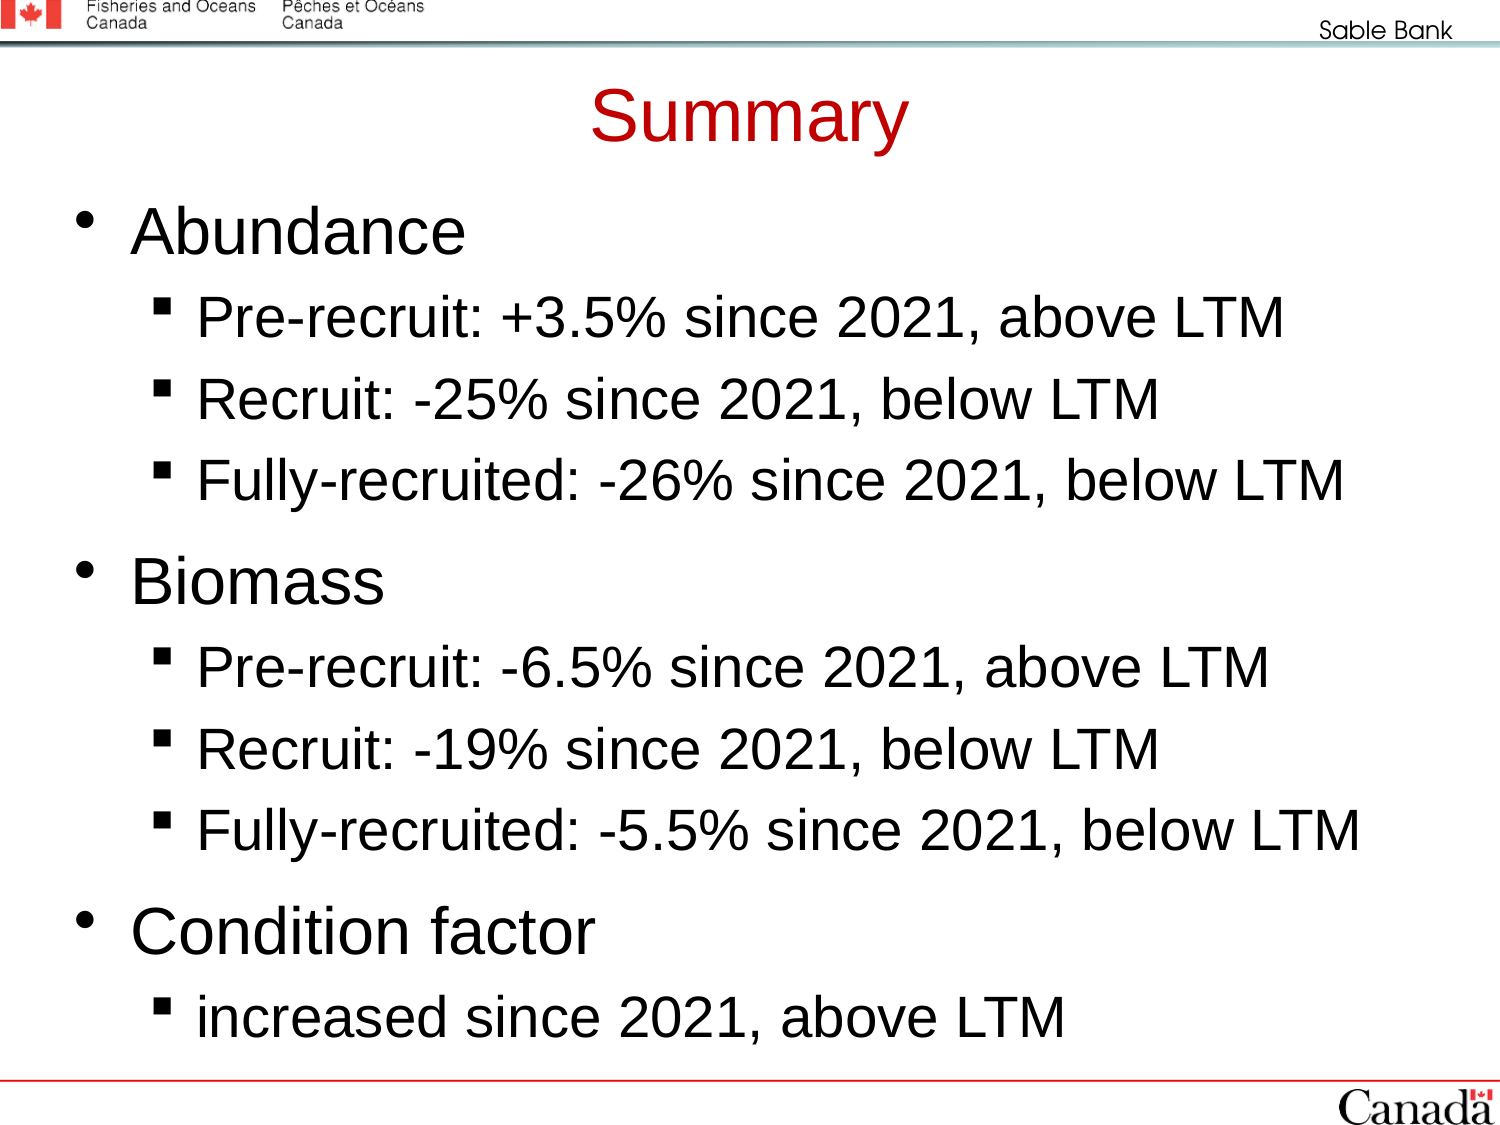

Sable Bank
Summary
Abundance
Pre-recruit: +3.5% since 2021, above LTM
Recruit: -25% since 2021, below LTM
Fully-recruited: -26% since 2021, below LTM
Biomass
Pre-recruit: -6.5% since 2021, above LTM
Recruit: -19% since 2021, below LTM
Fully-recruited: -5.5% since 2021, below LTM
Condition factor
increased since 2021, above LTM